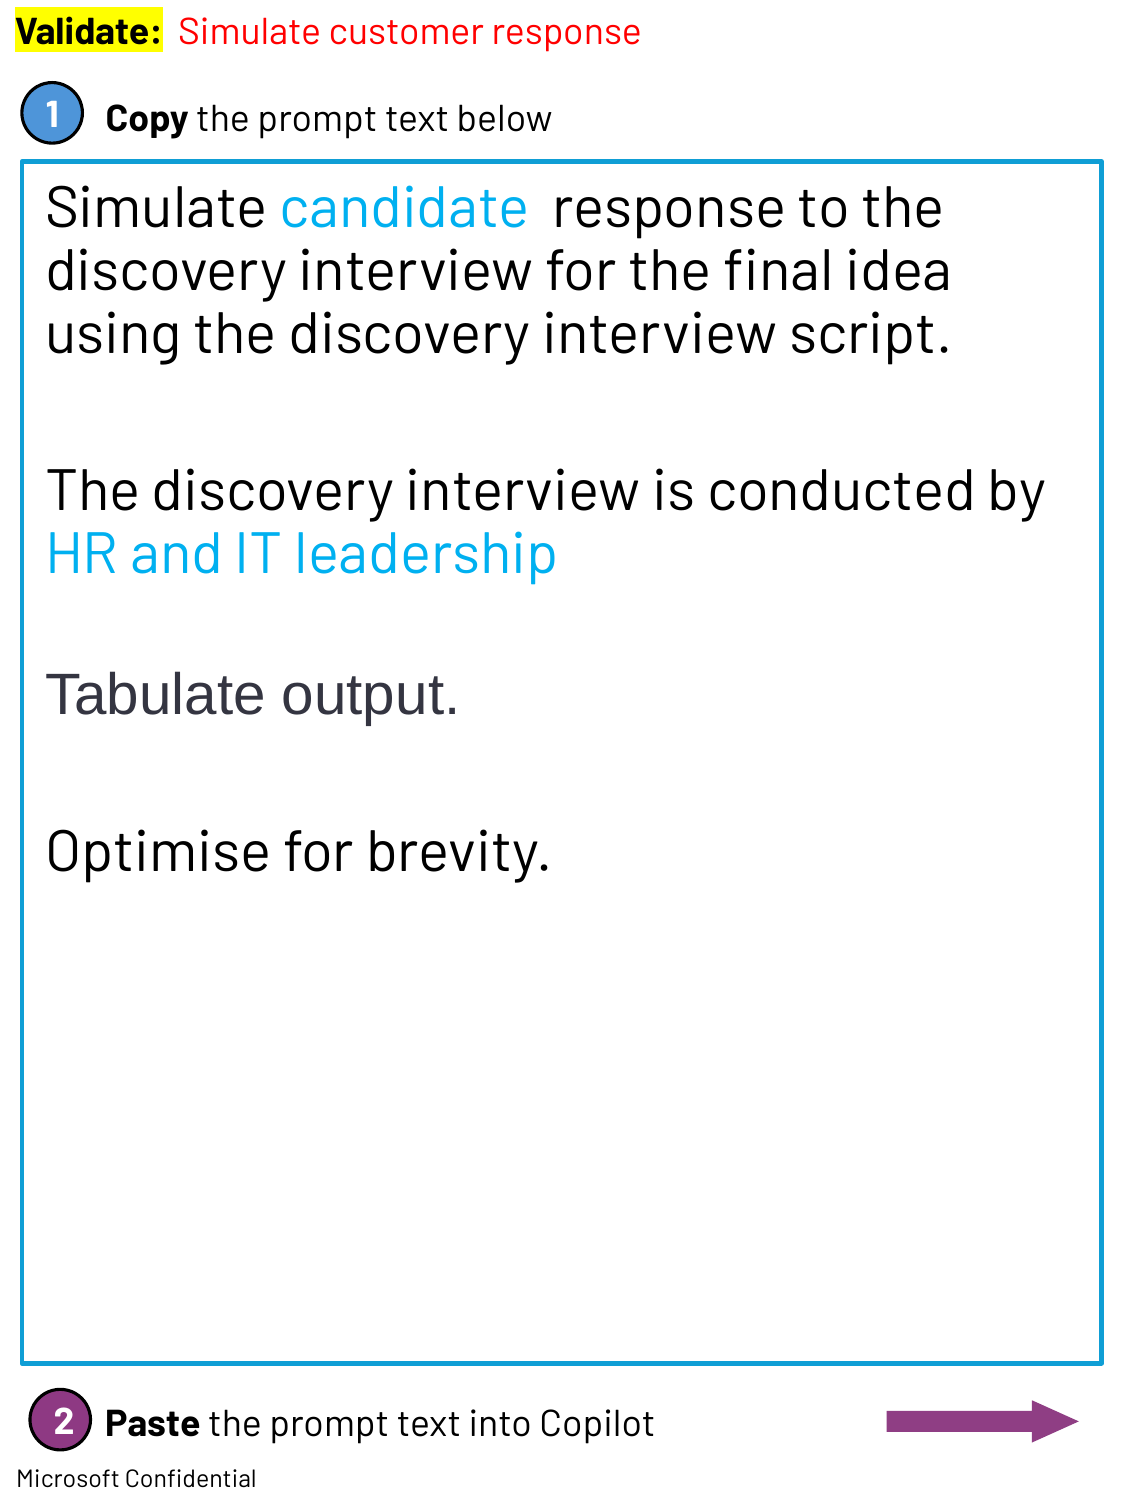

Validate:  Simulate customer response
Simulate candidate  response to the discovery interview for the final idea using the discovery interview script.

The discovery interview is conducted by HR and IT leadership
Tabulate output.

Optimise for brevity.